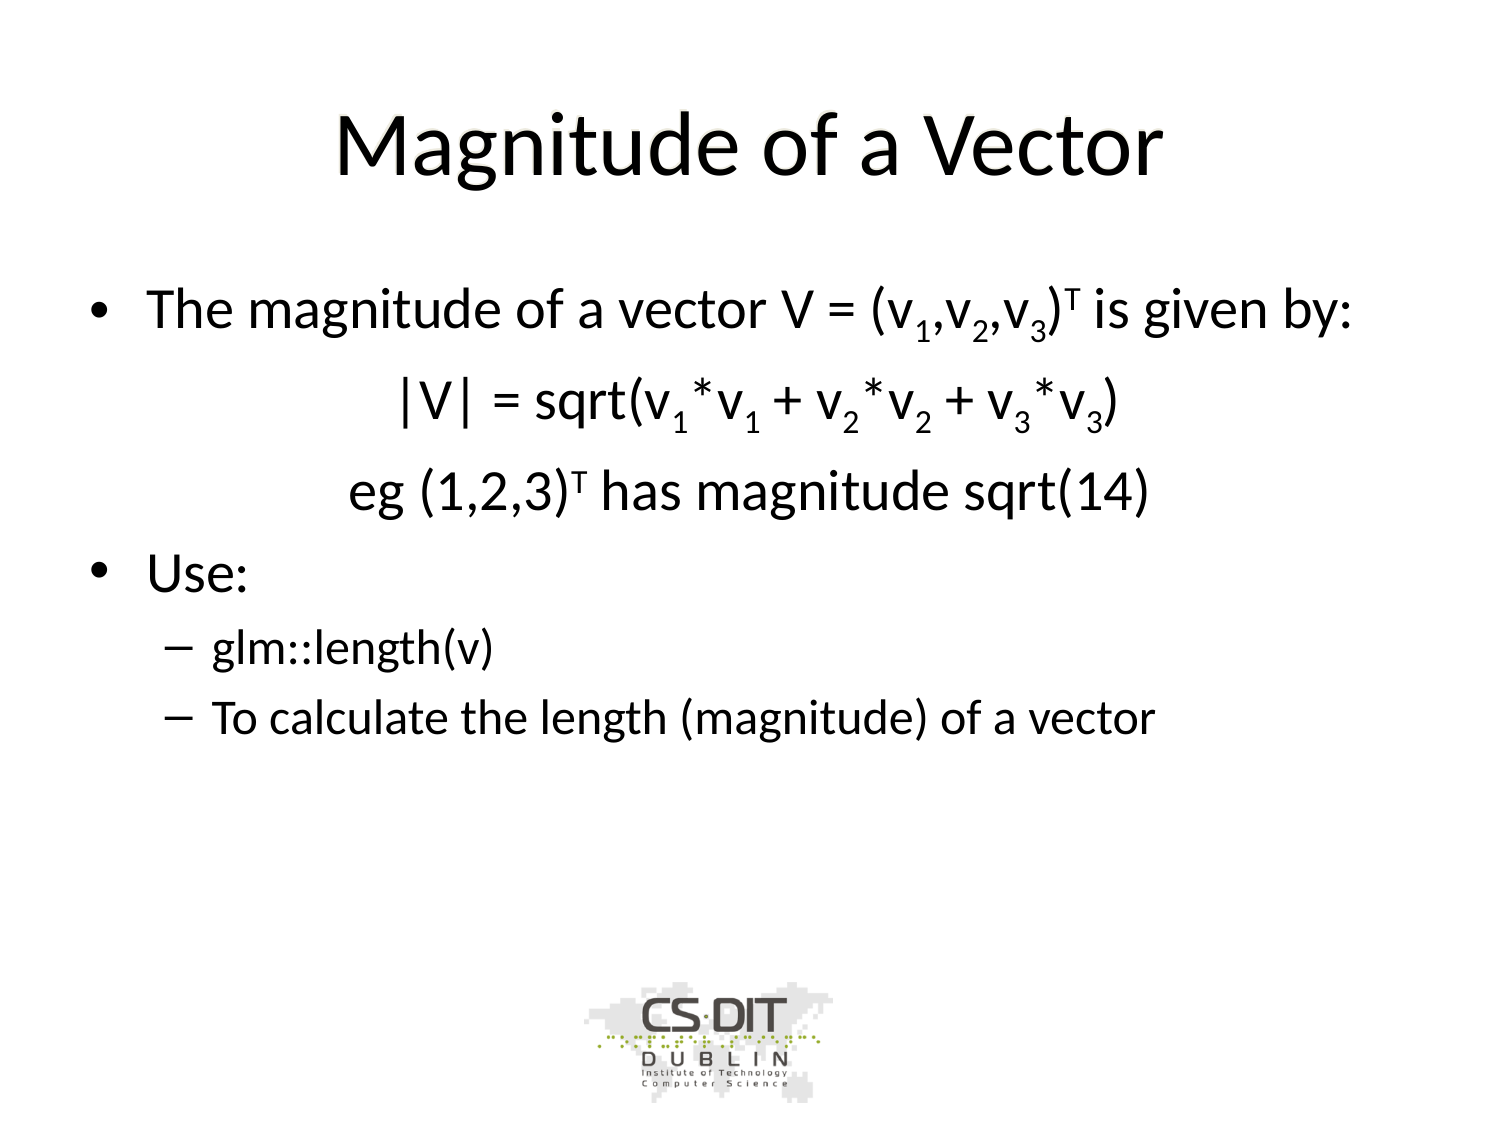

# Magnitude of a Vector
The magnitude of a vector V = (v1,v2,v3)T is given by:
 |V| = sqrt(v1*v1 + v2*v2 + v3*v3)
eg (1,2,3)T has magnitude sqrt(14)
Use:
glm::length(v)
To calculate the length (magnitude) of a vector